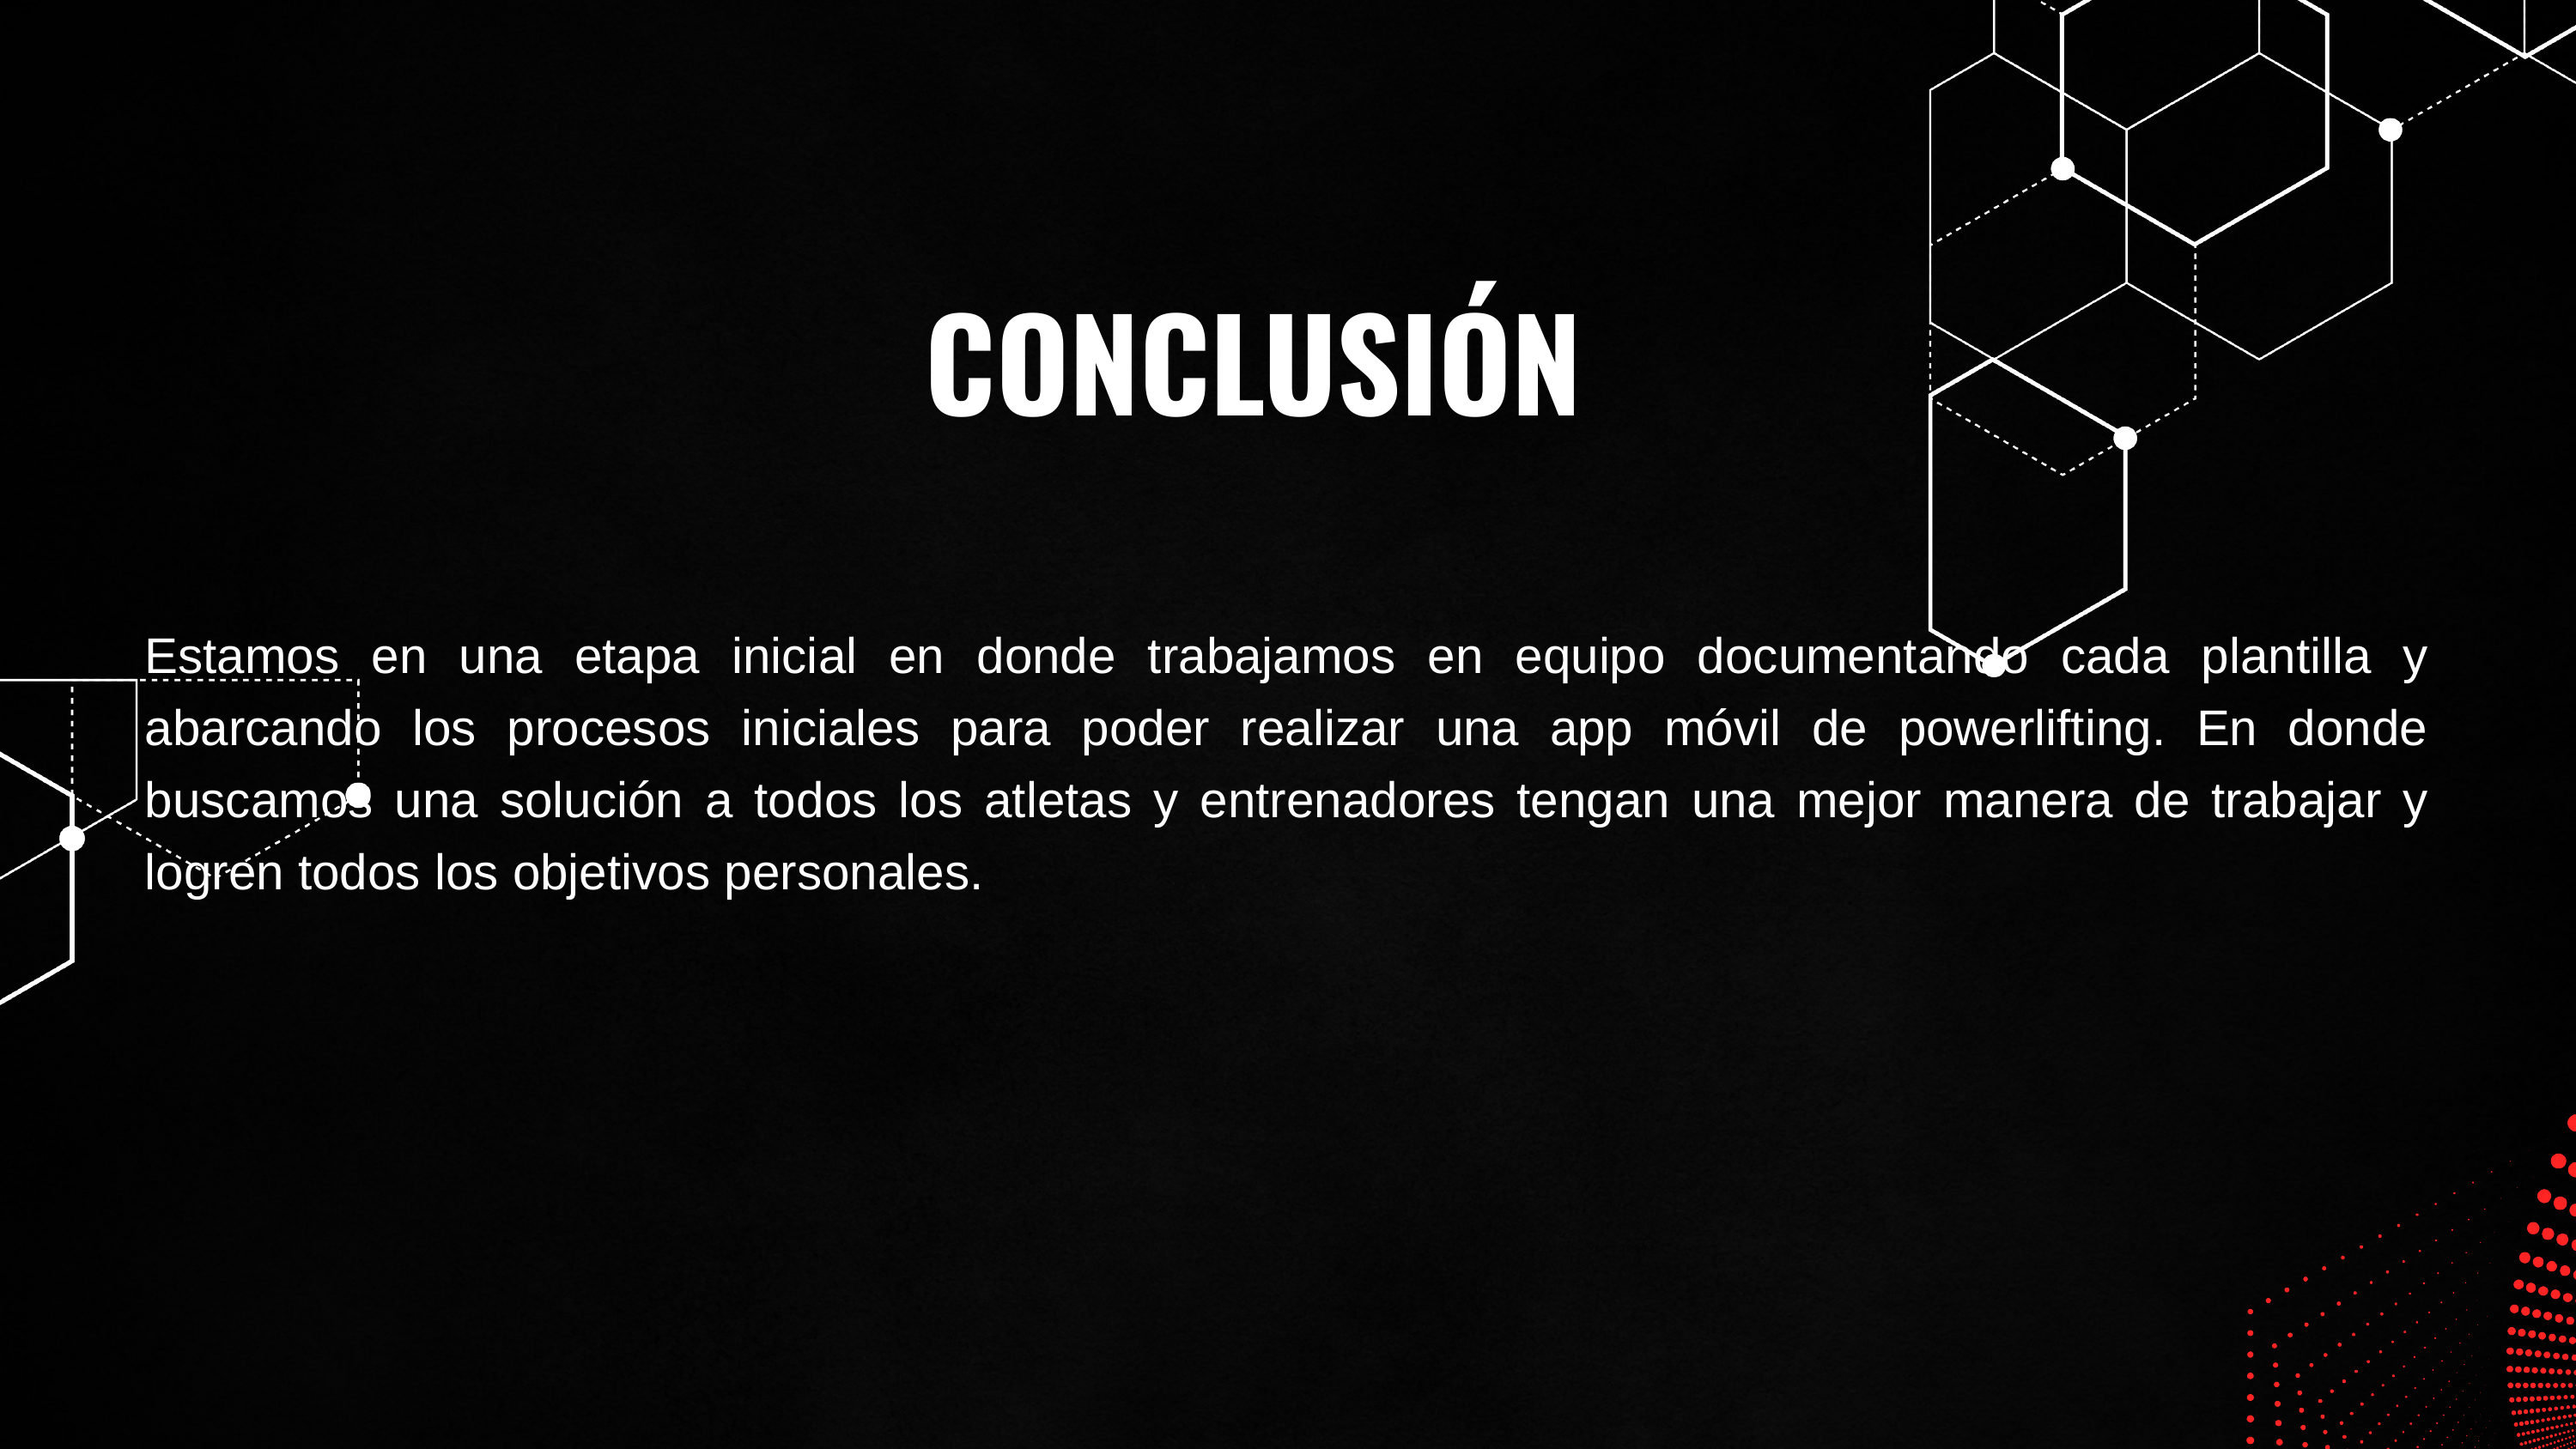

CONCLUSIÓN
Estamos en una etapa inicial en donde trabajamos en equipo documentando cada plantilla y abarcando los procesos iniciales para poder realizar una app móvil de powerlifting. En donde buscamos una solución a todos los atletas y entrenadores tengan una mejor manera de trabajar y logren todos los objetivos personales.